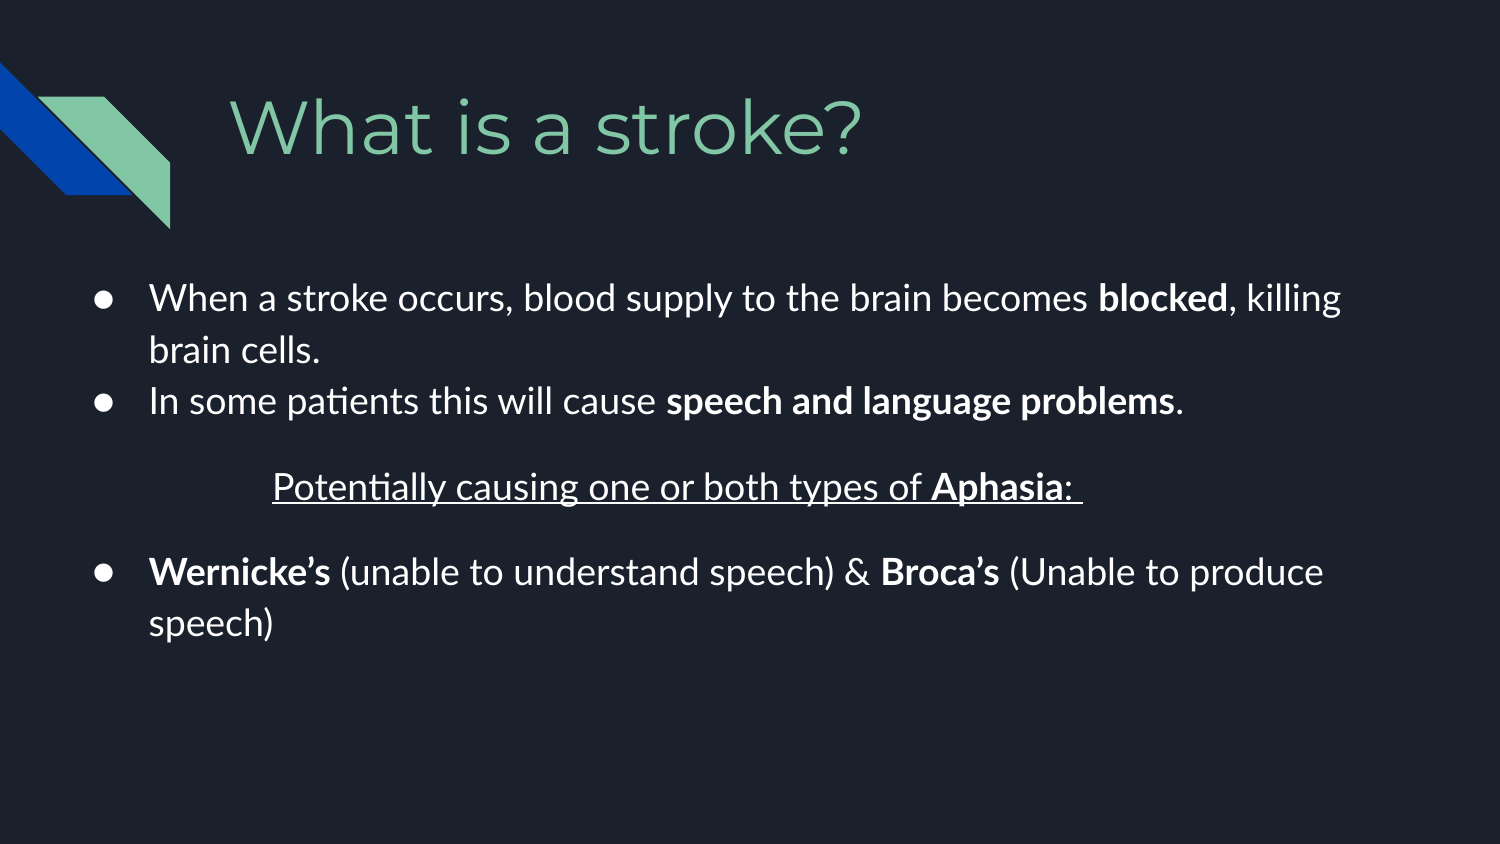

# What is a stroke?
When a stroke occurs, blood supply to the brain becomes blocked, killing brain cells.
In some patients this will cause speech and language problems.
             Potentially causing one or both types of Aphasia:
Wernicke’s (unable to understand speech) & Broca’s (Unable to produce speech)